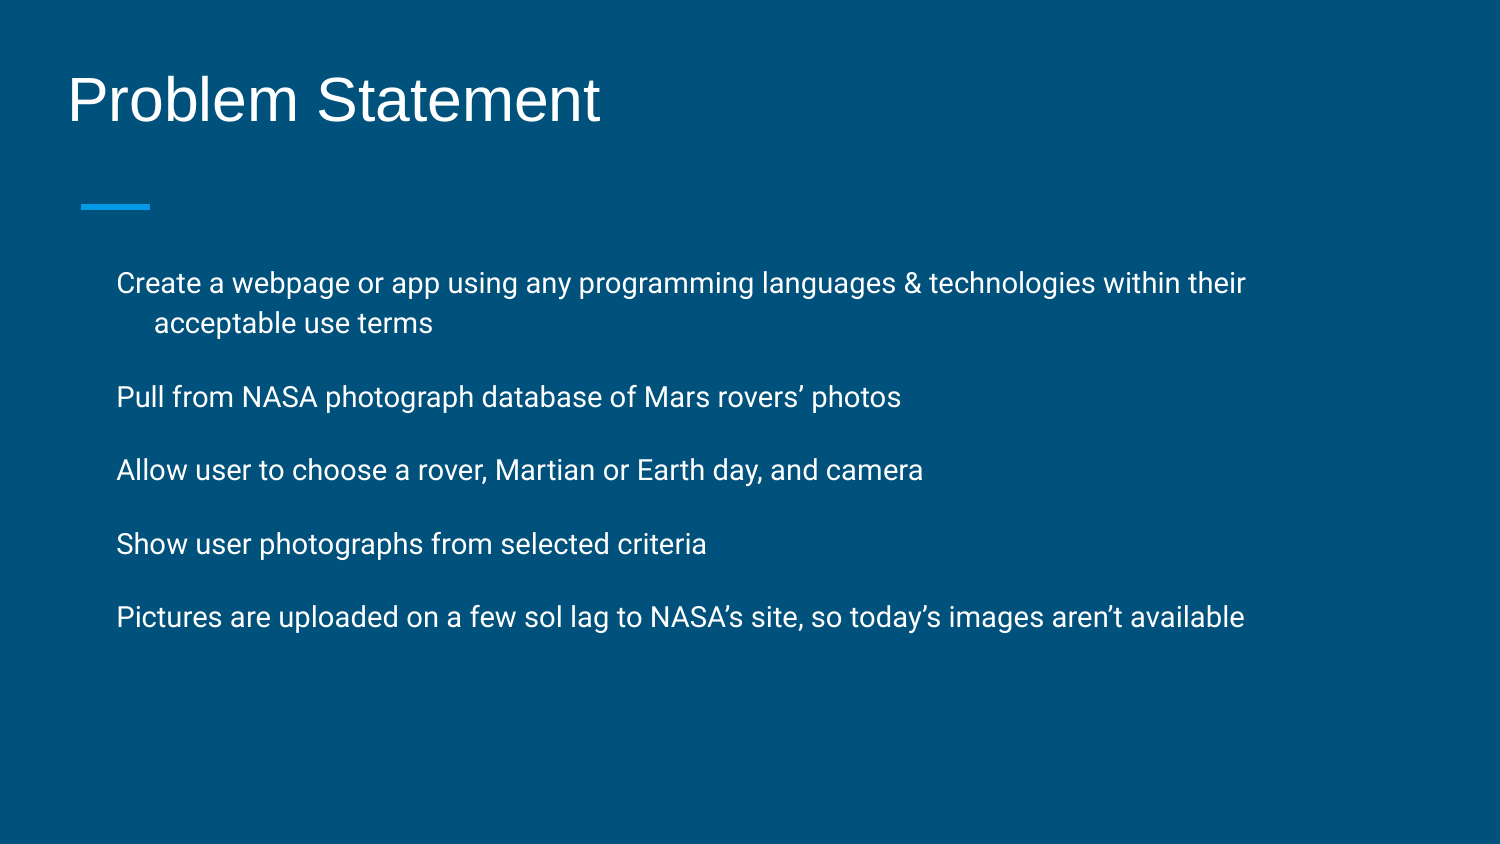

# Problem Statement
Create a webpage or app using any programming languages & technologies within their acceptable use terms
Pull from NASA photograph database of Mars rovers’ photos
Allow user to choose a rover, Martian or Earth day, and camera
Show user photographs from selected criteria
Pictures are uploaded on a few sol lag to NASA’s site, so today’s images aren’t available